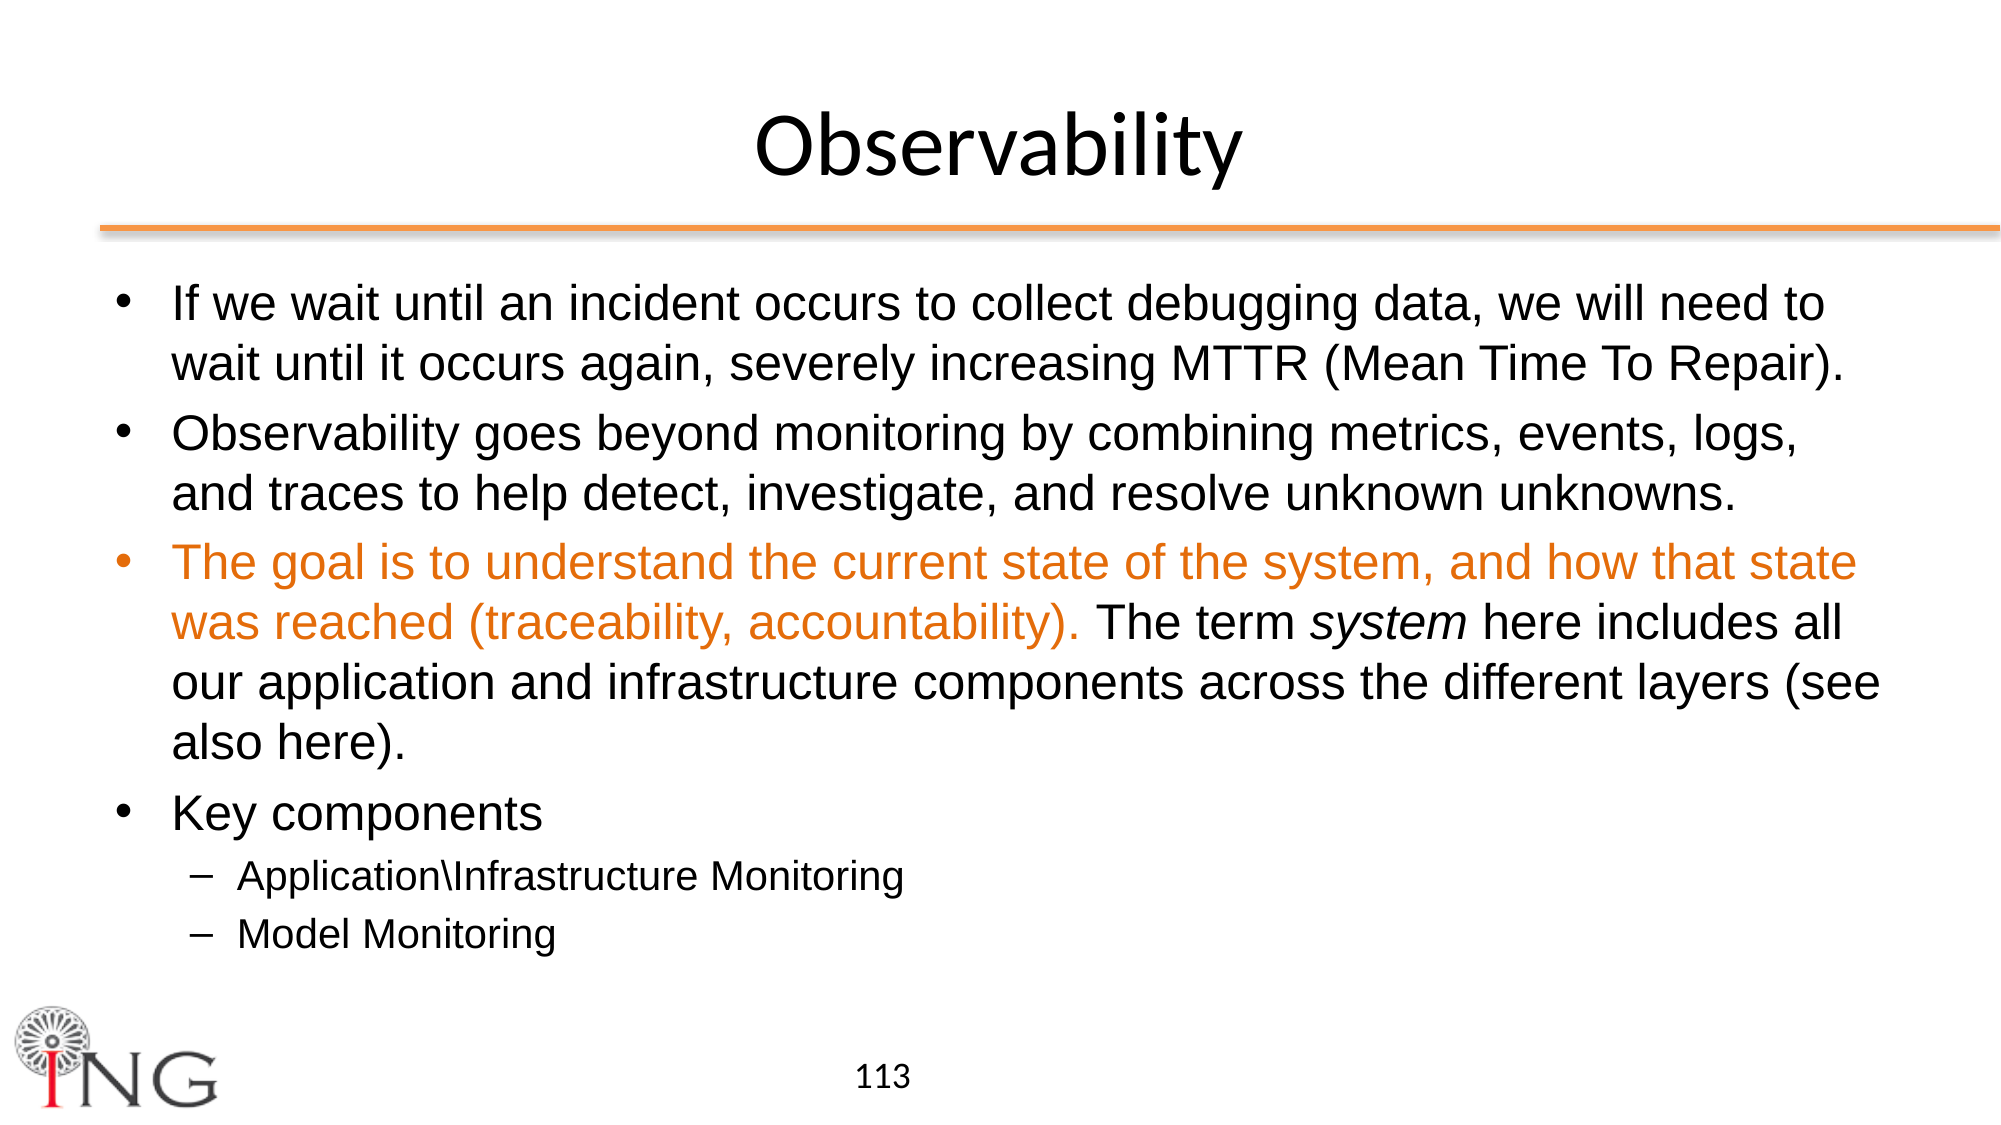

# Observability
If we wait until an incident occurs to collect debugging data, we will need to wait until it occurs again, severely increasing MTTR (Mean Time To Repair).
Observability goes beyond monitoring by combining metrics, events, logs, and traces to help detect, investigate, and resolve unknown unknowns.
The goal is to understand the current state of the system, and how that state was reached (traceability, accountability). The term system here includes all our application and infrastructure components across the different layers (see also here).
Key components
Application\Infrastructure Monitoring
Model Monitoring

113